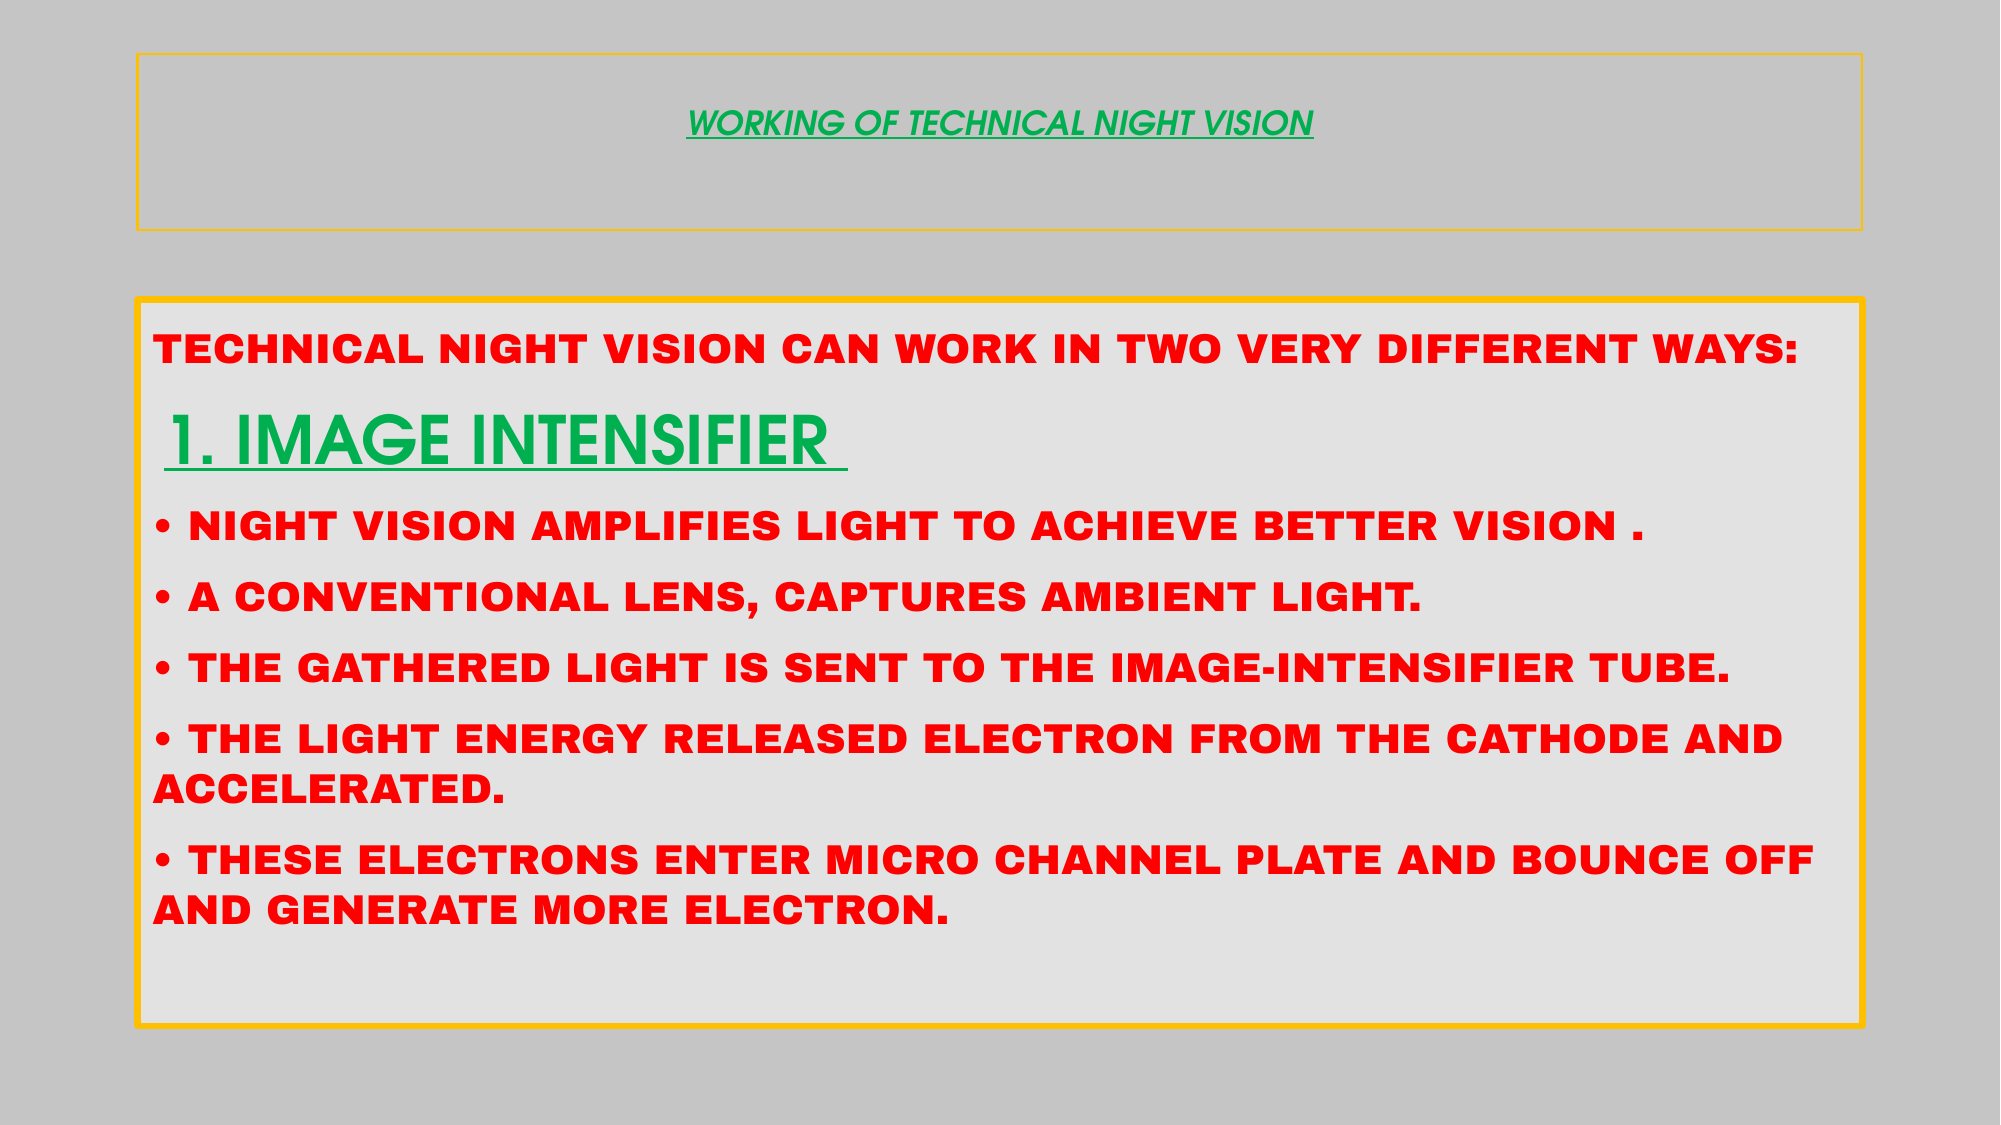

# WORKING OF TECHNICAL NIGHT VISION
Technical Night vision can work in two very different ways:
 1. Image Intensifier
• Night vision amplifies light to achieve better vision .
• A conventional lens, captures ambient light.
• The gathered light is sent to the image-intensifier tube.
• The light energy released electron from the cathode and accelerated.
• These electrons enter micro channel plate and bounce off and generate more electron.